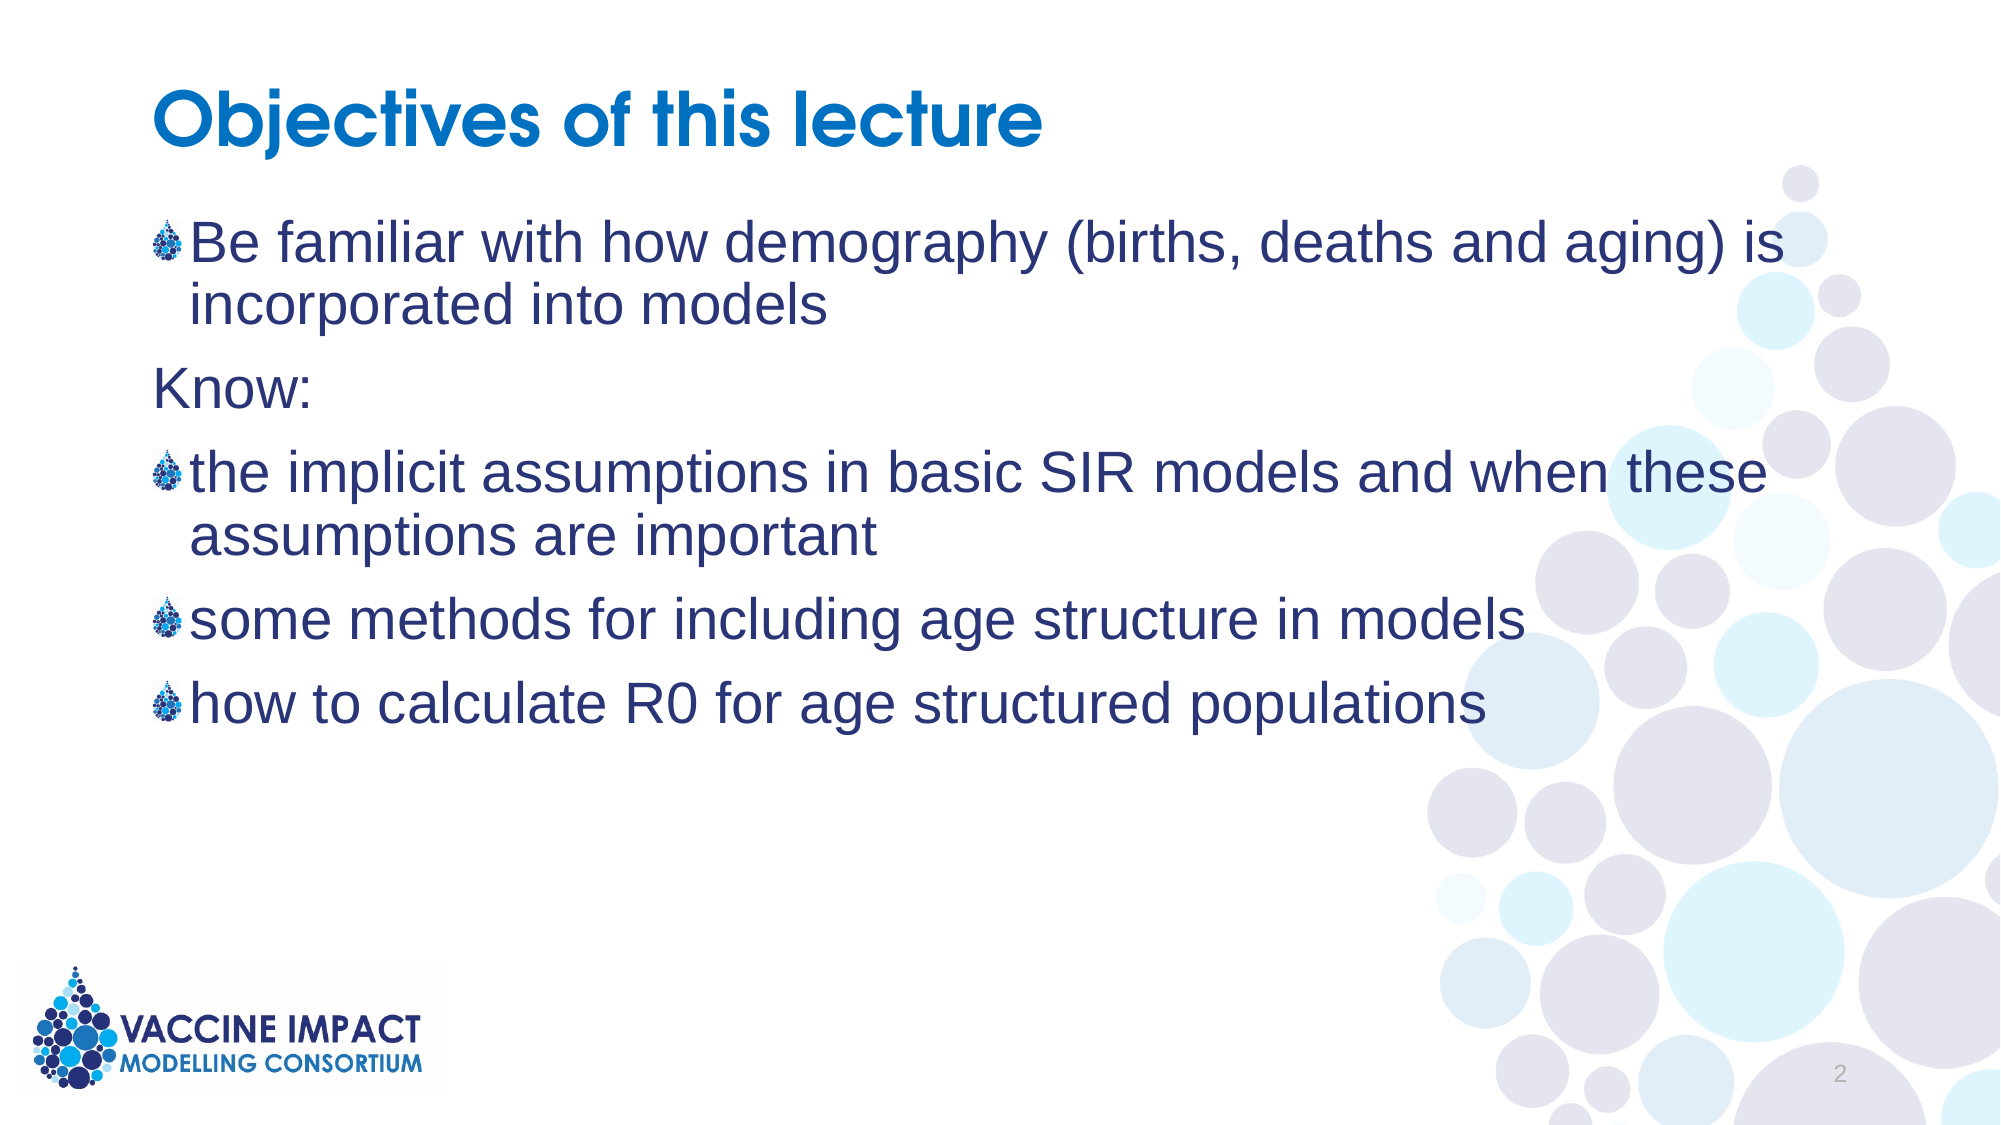

# Objectives of this lecture
Be familiar with how demography (births, deaths and aging) is incorporated into models
Know:
the implicit assumptions in basic SIR models and when these assumptions are important
some methods for including age structure in models
how to calculate R0 for age structured populations

2